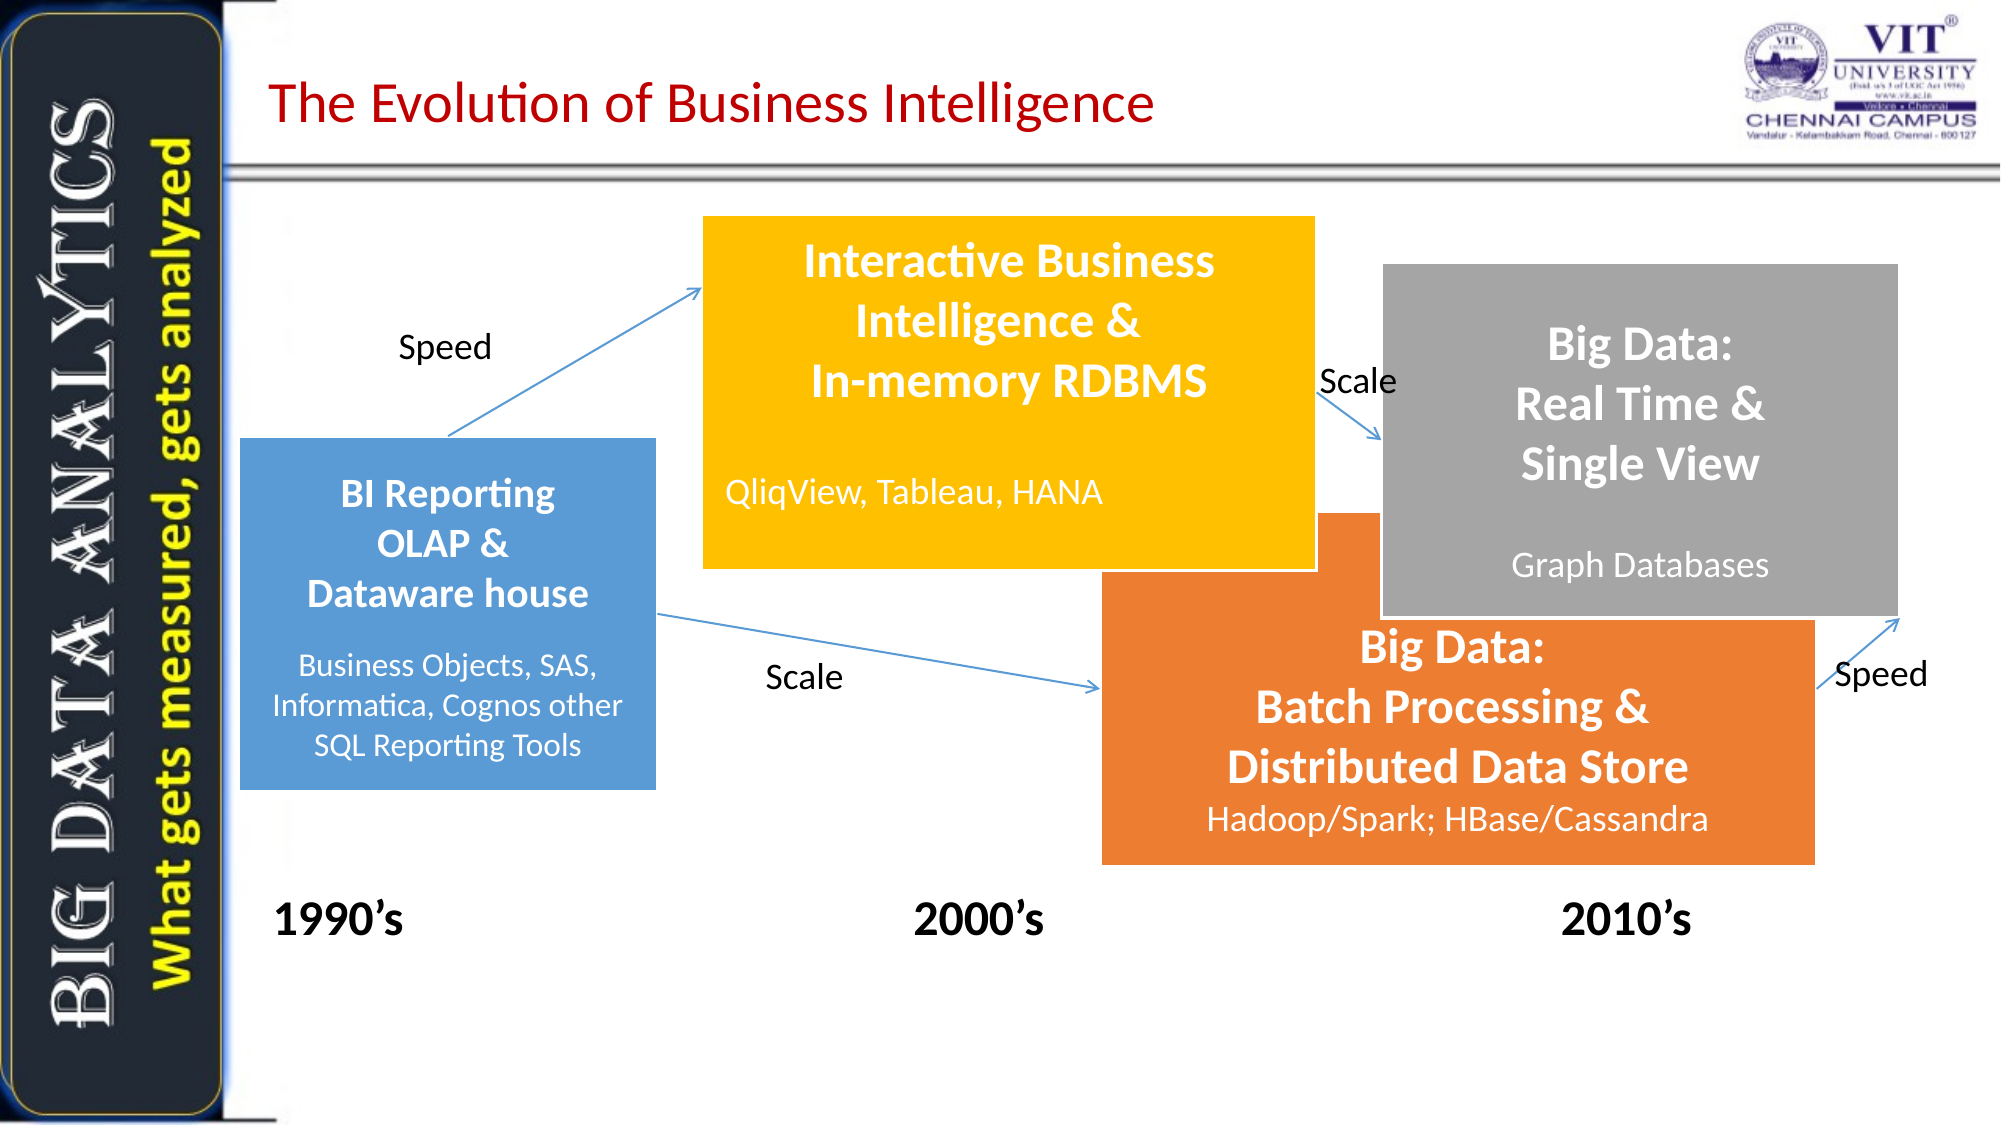

# The Evolution of Business Intelligence

Interactive Business Intelligence &
In-memory RDBMS

 QliqView, Tableau, HANA

Big Data:
Real Time &
Single View

Graph Databases

Speed
Scale
BI Reporting
OLAP &
Dataware house

Business Objects, SAS, Informatica, Cognos other SQL Reporting Tools

Big Data:
Batch Processing &
Distributed Data Store
Hadoop/Spark; HBase/Cassandra

Speed
Scale
1990’s
2000’s
2010’s